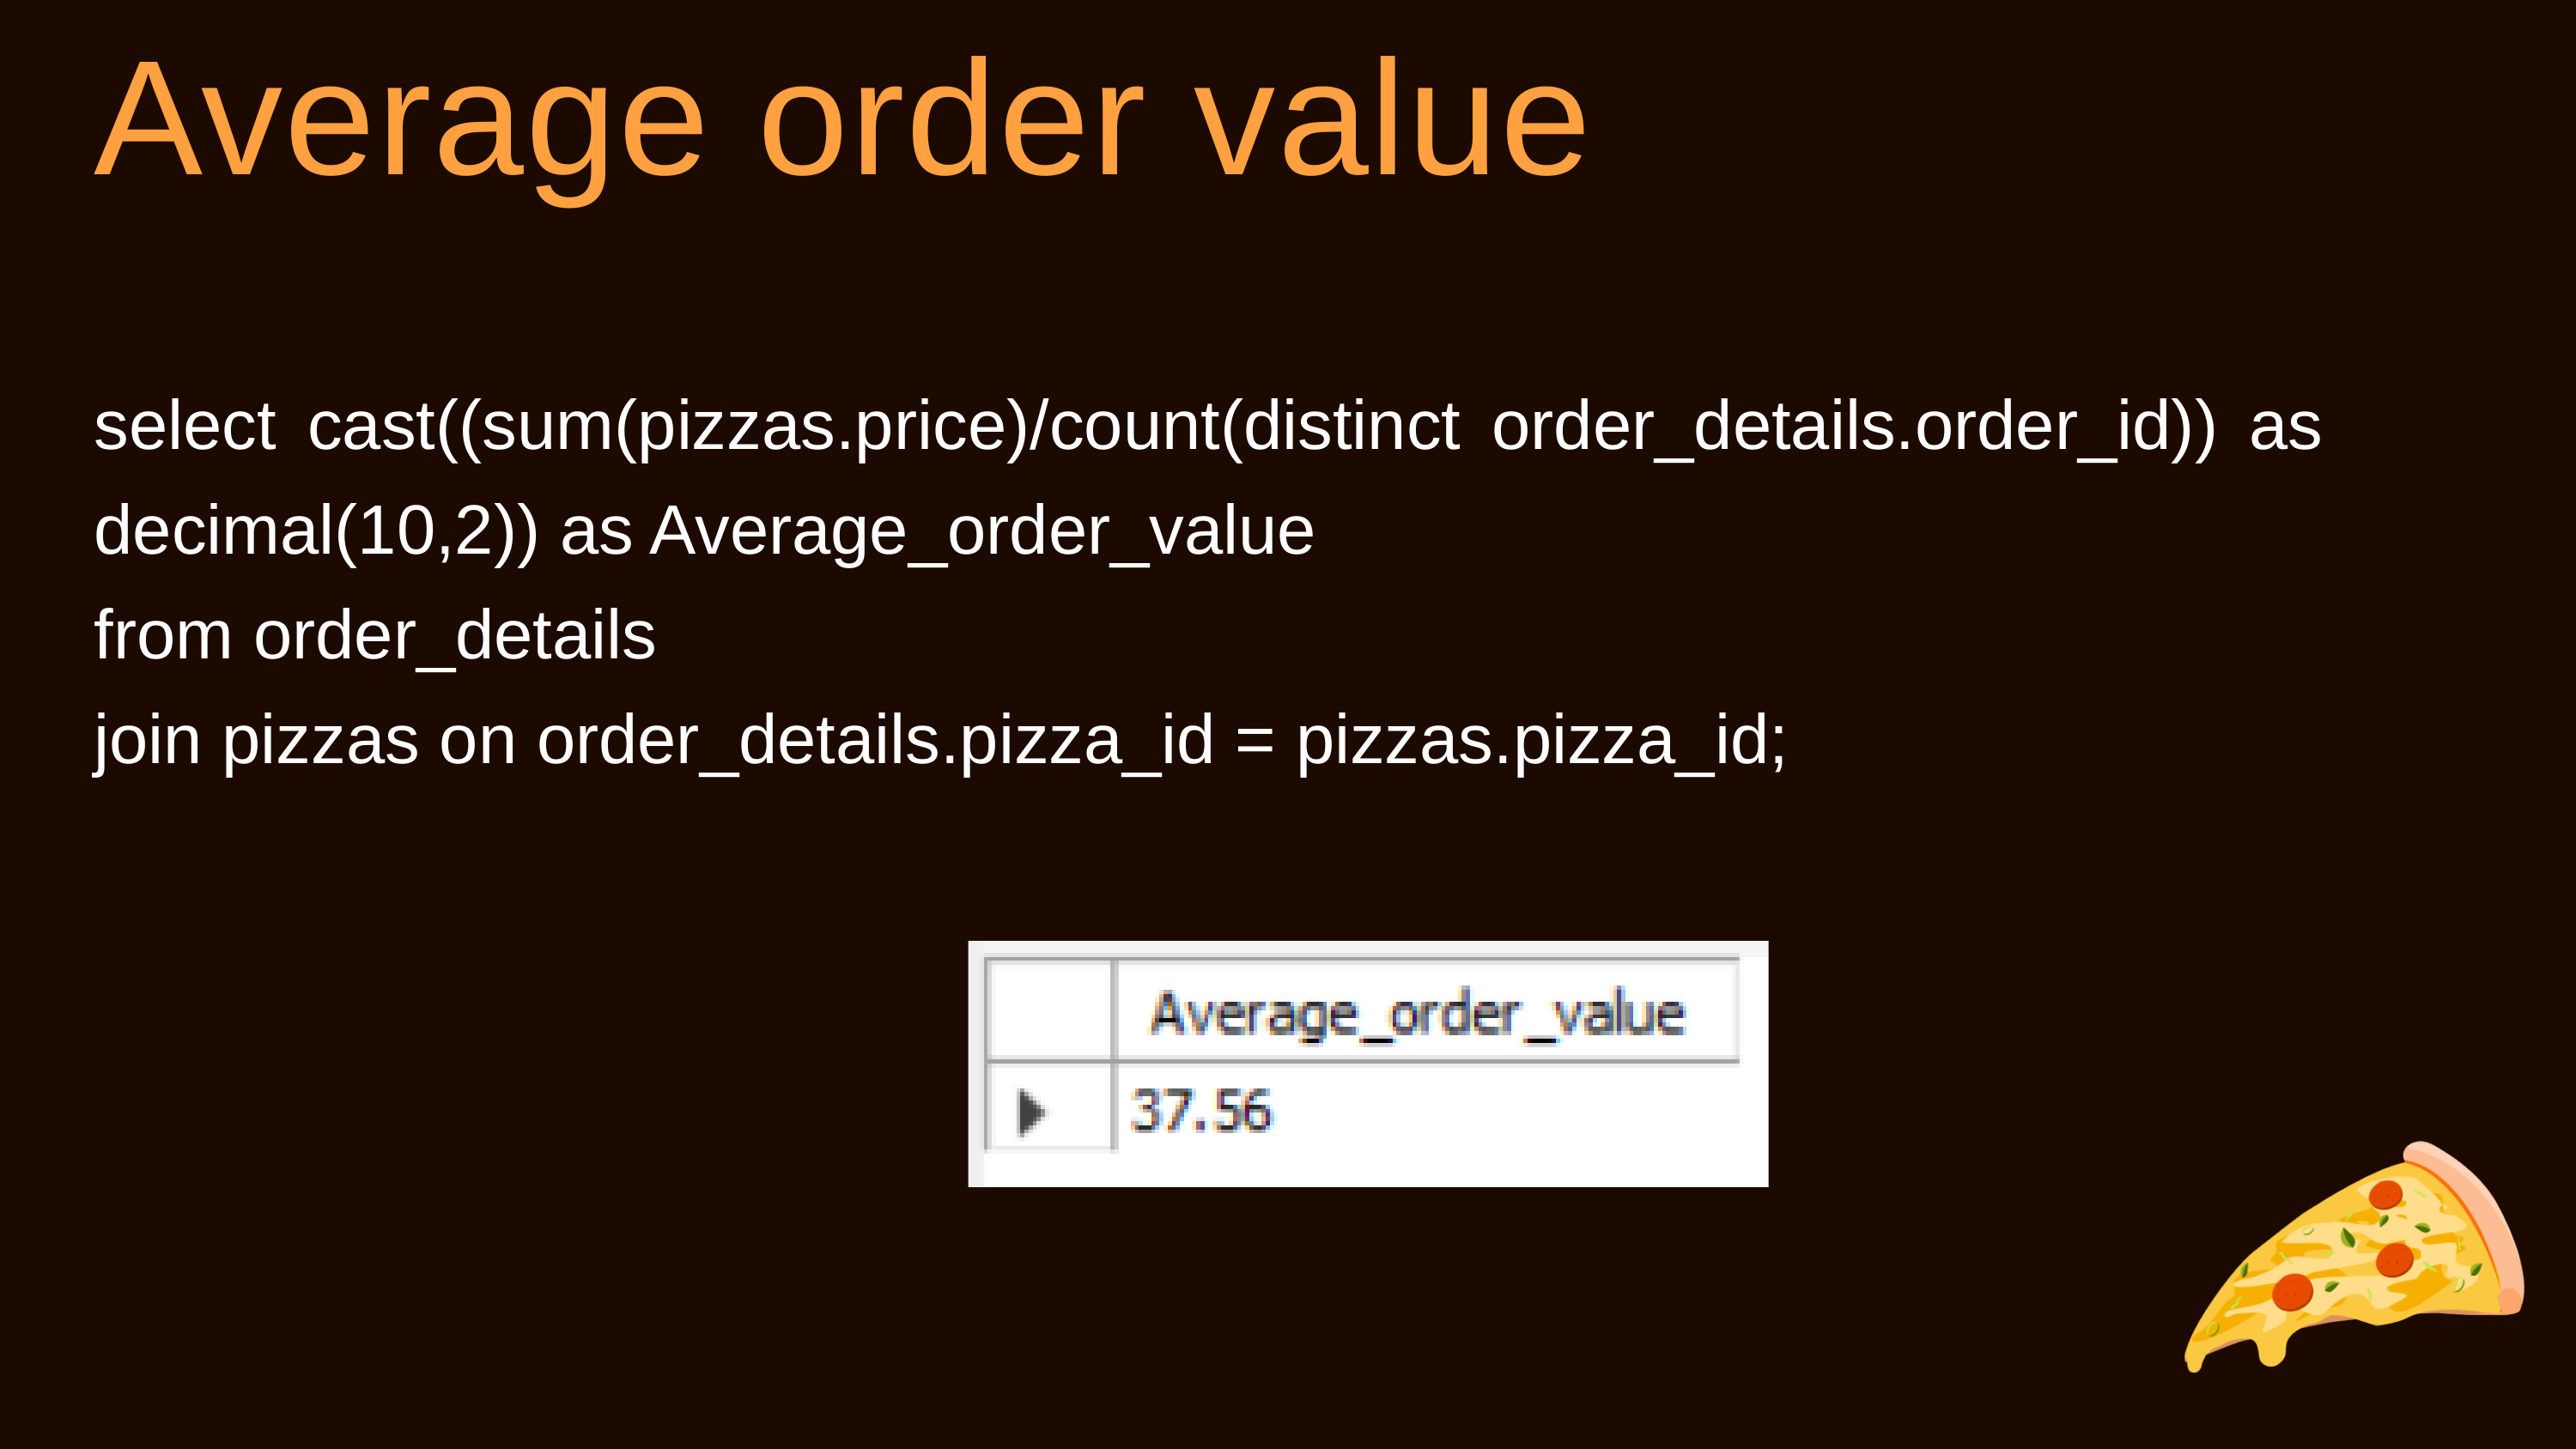

Average order value
select cast((sum(pizzas.price)/count(distinct order_details.order_id)) as decimal(10,2)) as Average_order_value
from order_details
join pizzas on order_details.pizza_id = pizzas.pizza_id;